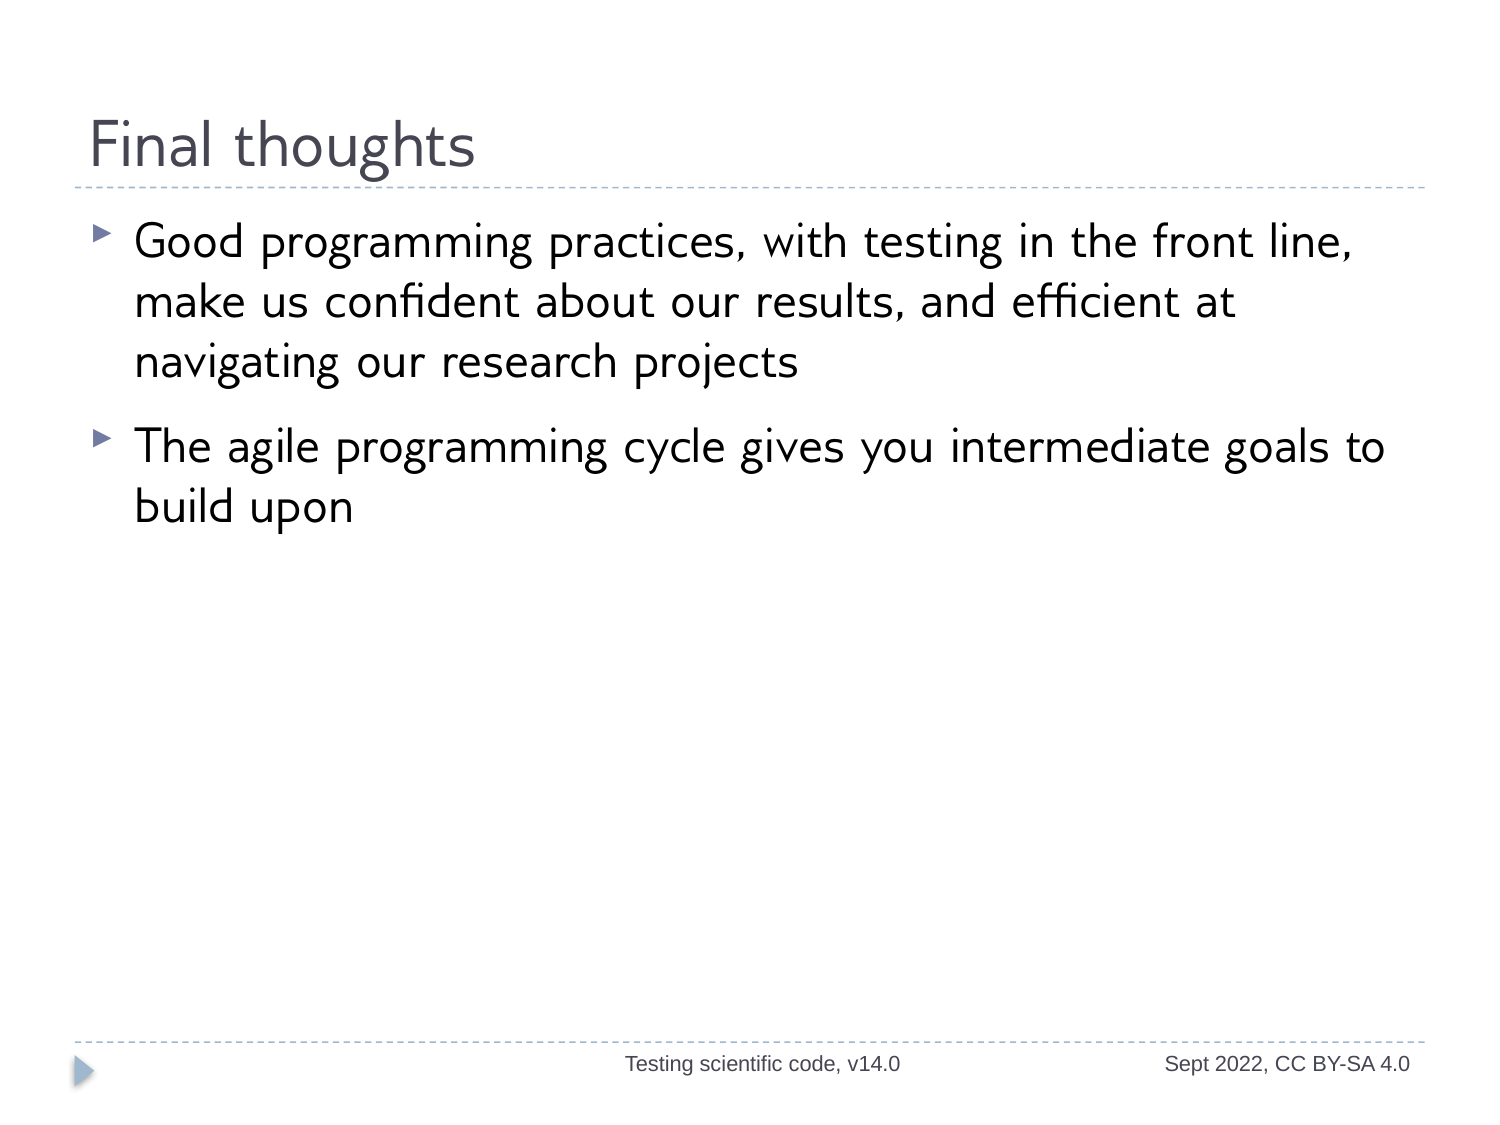

# Final thoughts
Good programming practices, with testing in the front line, make us confident about our results, and efficient at navigating our research projects
The agile programming cycle gives you intermediate goals to build upon

Testing scientific code, v14.0
Sept 2022, CC BY-SA 4.0